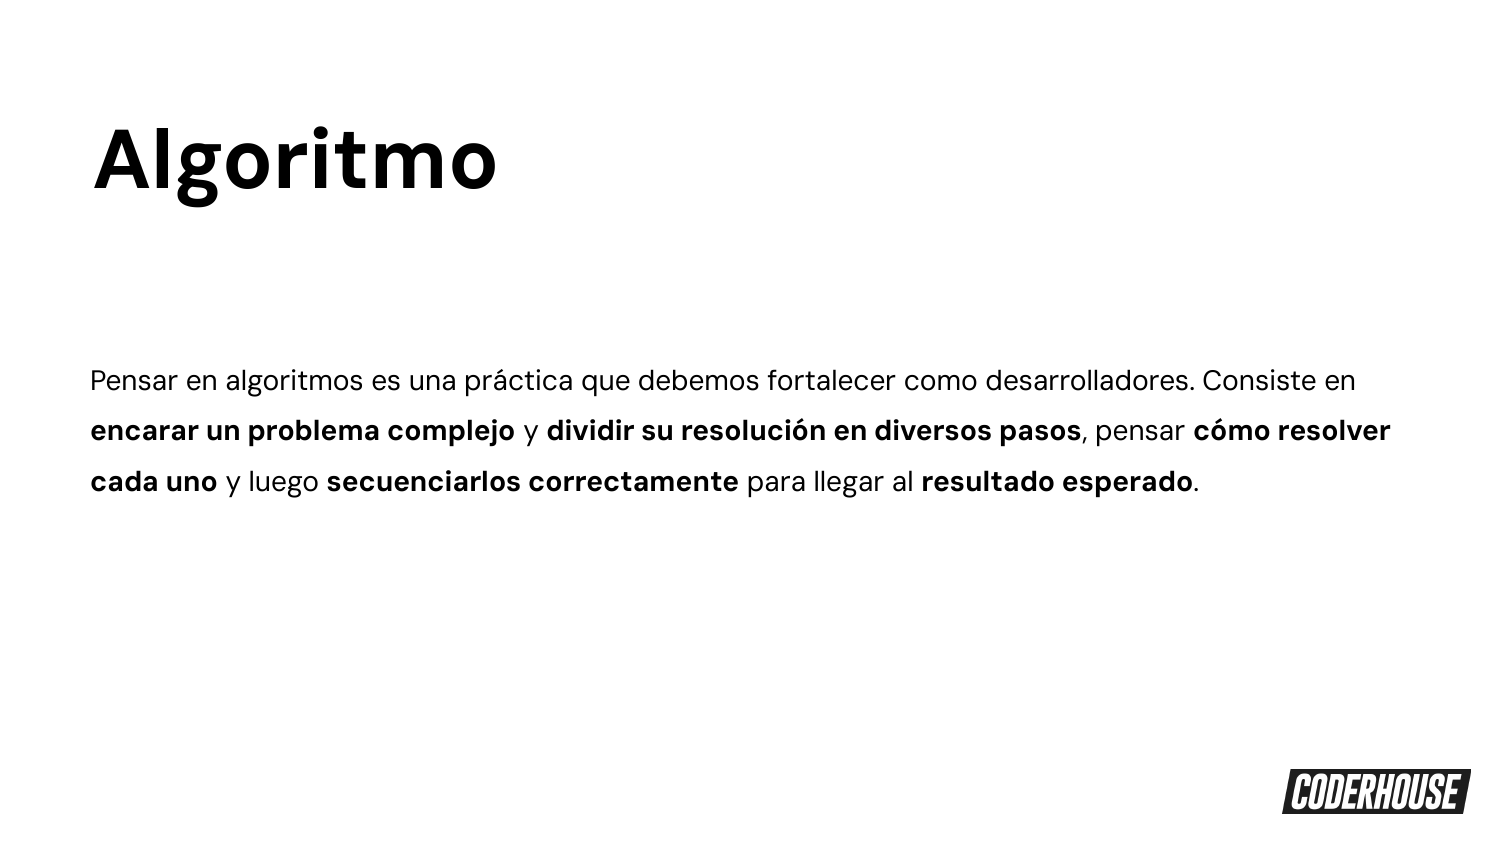

Algoritmo
Pensar en algoritmos es una práctica que debemos fortalecer como desarrolladores. Consiste en encarar un problema complejo y dividir su resolución en diversos pasos, pensar cómo resolver cada uno y luego secuenciarlos correctamente para llegar al resultado esperado.